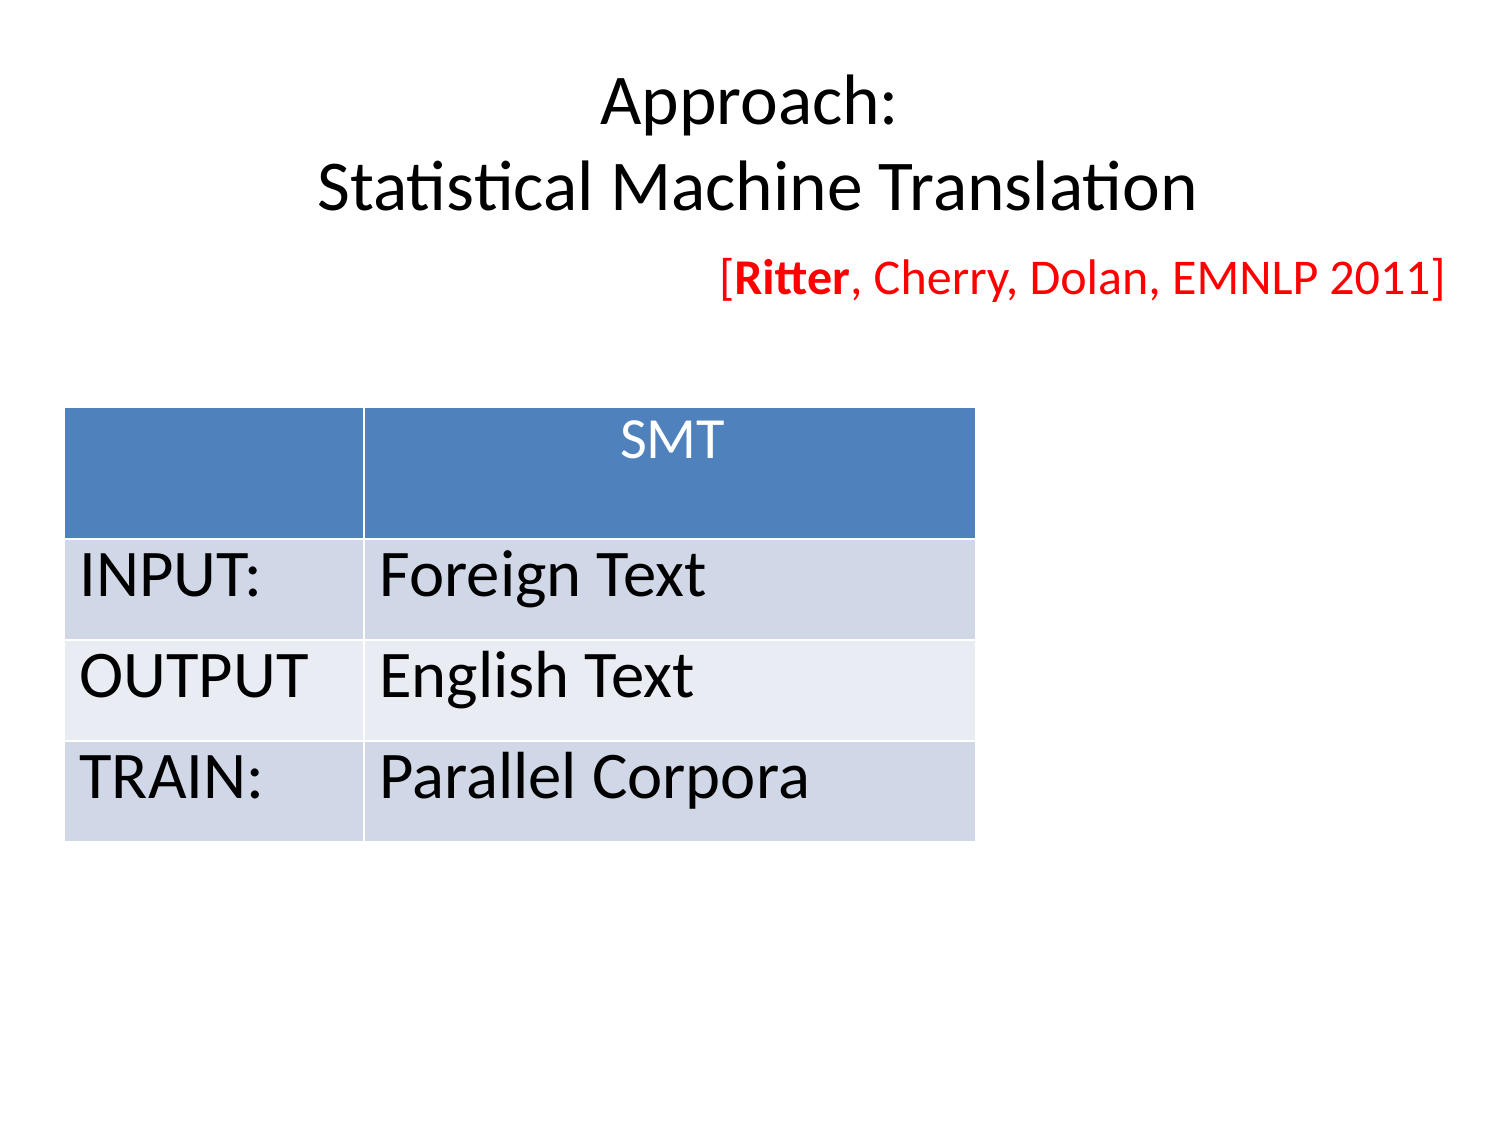

# Approach: Statistical Machine Translation
[Ritter, Cherry, Dolan, EMNLP 2011]

|  | SMT | Response Generation |
| --- | --- | --- |
| INPUT: | Foreign Text | User Utterance |
| OUTPUT | English Text | Response |
| TRAIN: | Parallel Corpora | Conversations |